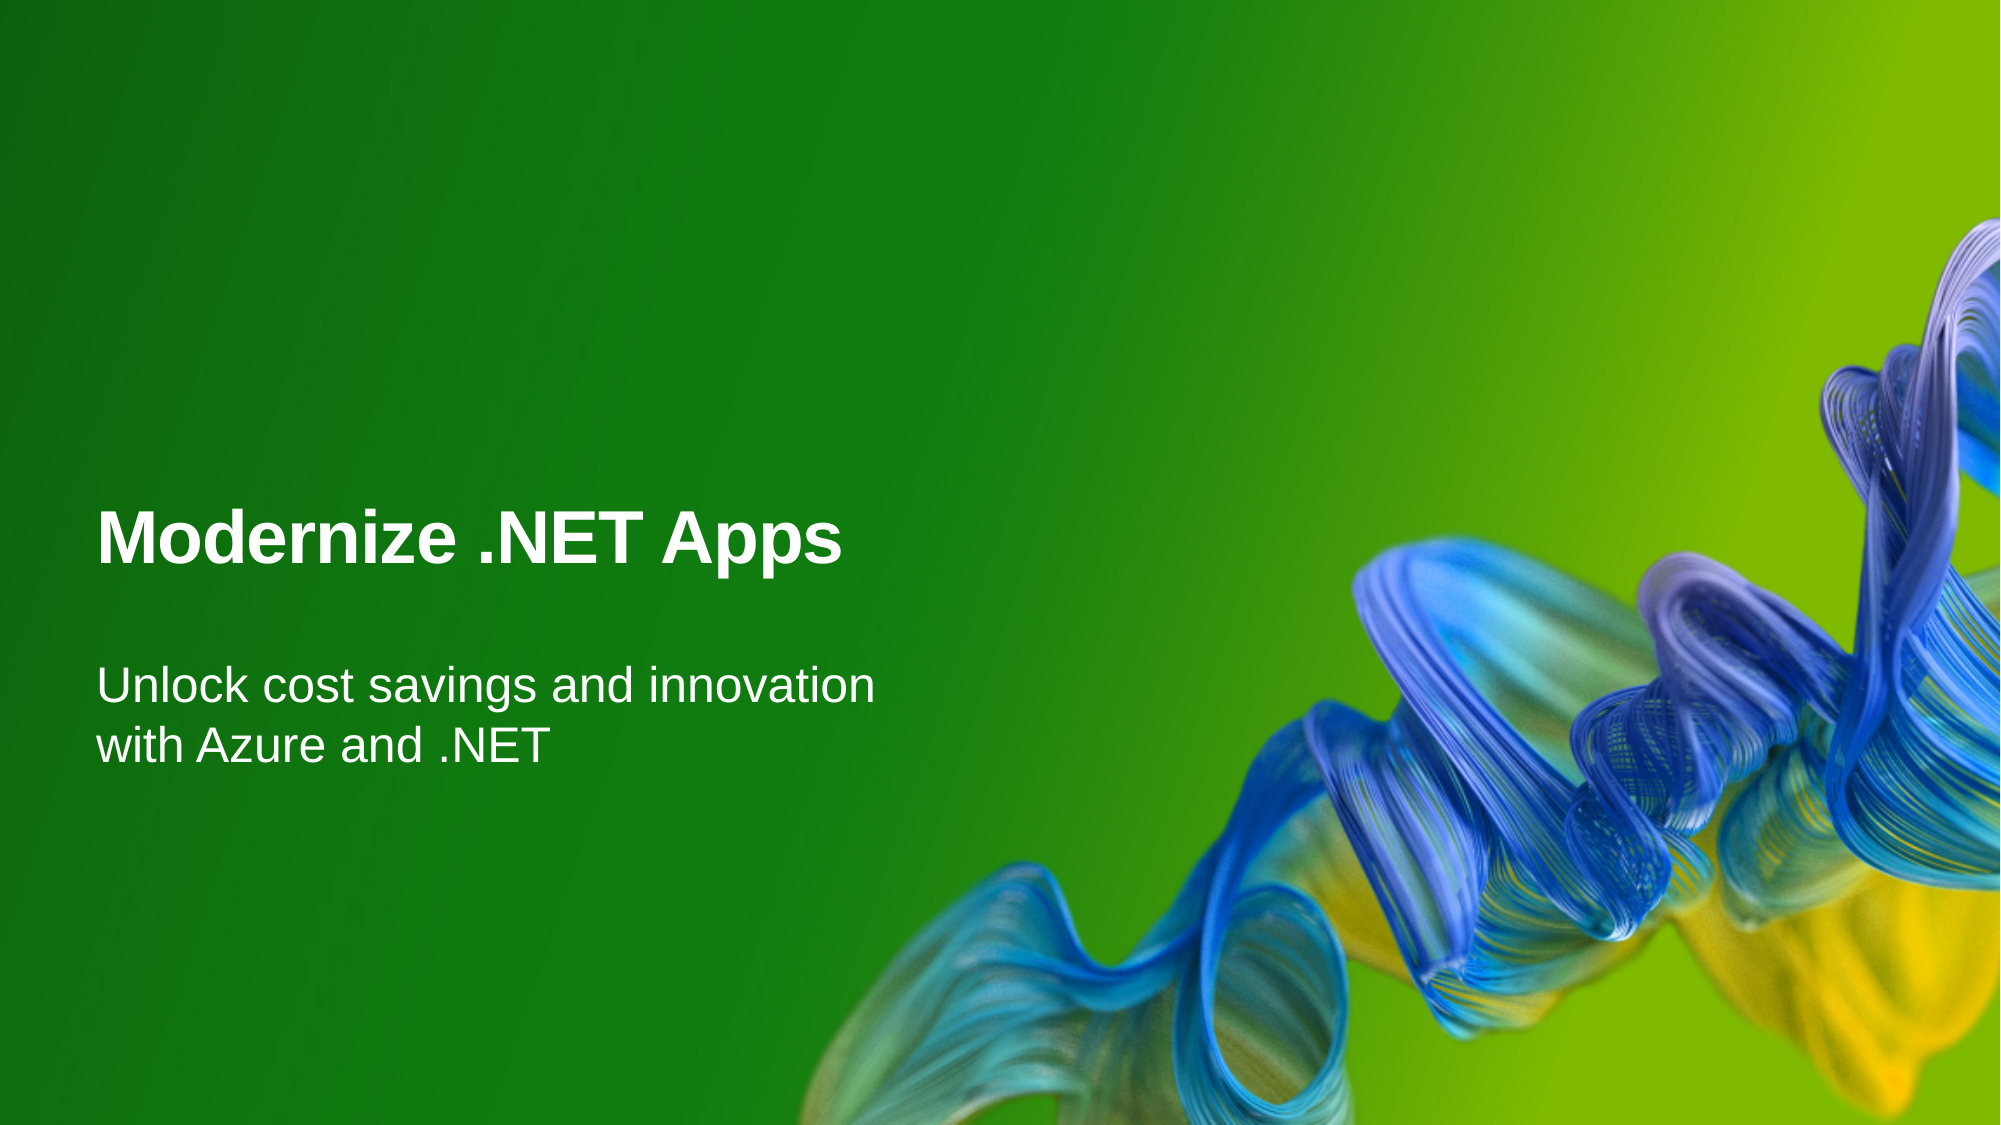

# Modernize .NET Apps
Unlock cost savings and innovation with Azure and .NET